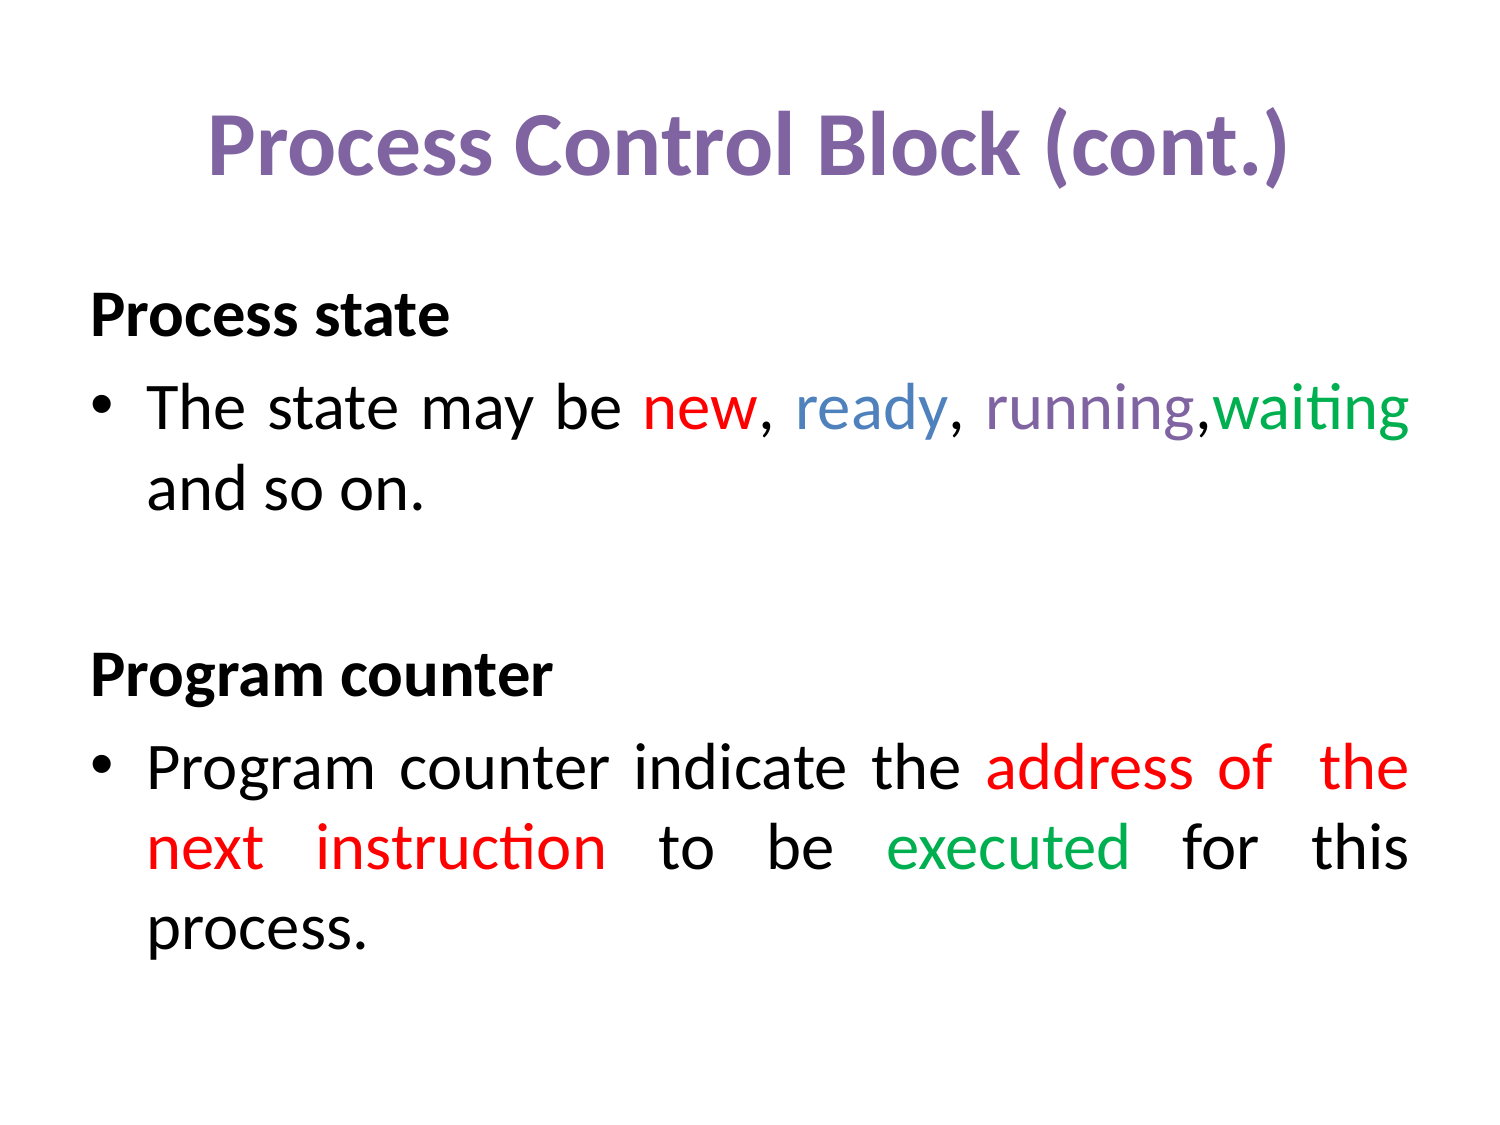

# Process Control Block (cont.)
Process state
The state may be new, ready, running,waiting and so on.

Program counter
Program counter indicate the address of  the next instruction to be executed for this process.